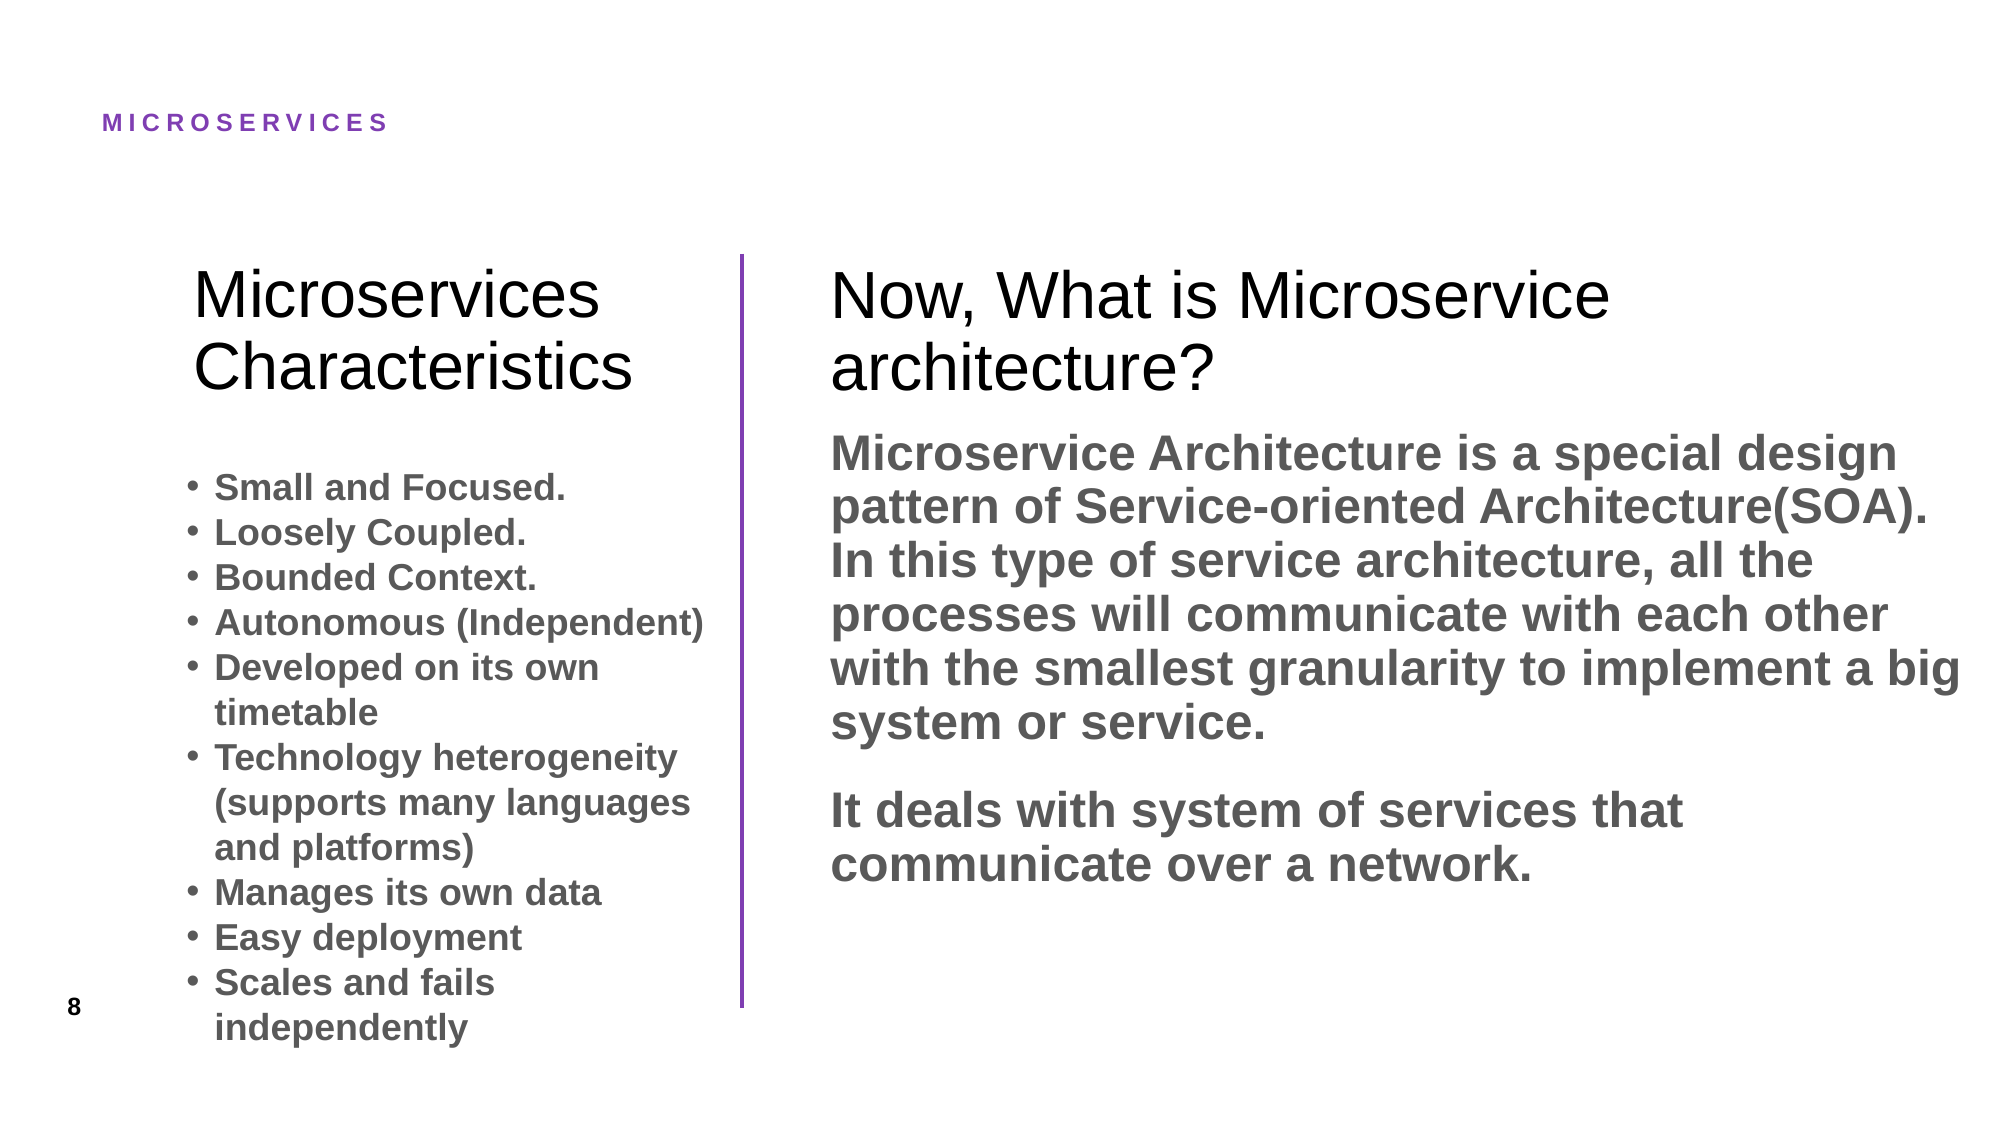

# Microservices Characteristics
Now, What is Microservice architecture?
Microservice Architecture is a special design pattern of Service-oriented Architecture(SOA). In this type of service architecture, all the processes will communicate with each other with the smallest granularity to implement a big system or service.
It deals with system of services that communicate over a network.

Small and Focused.
Loosely Coupled.
Bounded Context.
Autonomous (Independent)
Developed on its own timetable
Technology heterogeneity (supports many languages and platforms)
Manages its own data
Easy deployment
Scales and fails independently